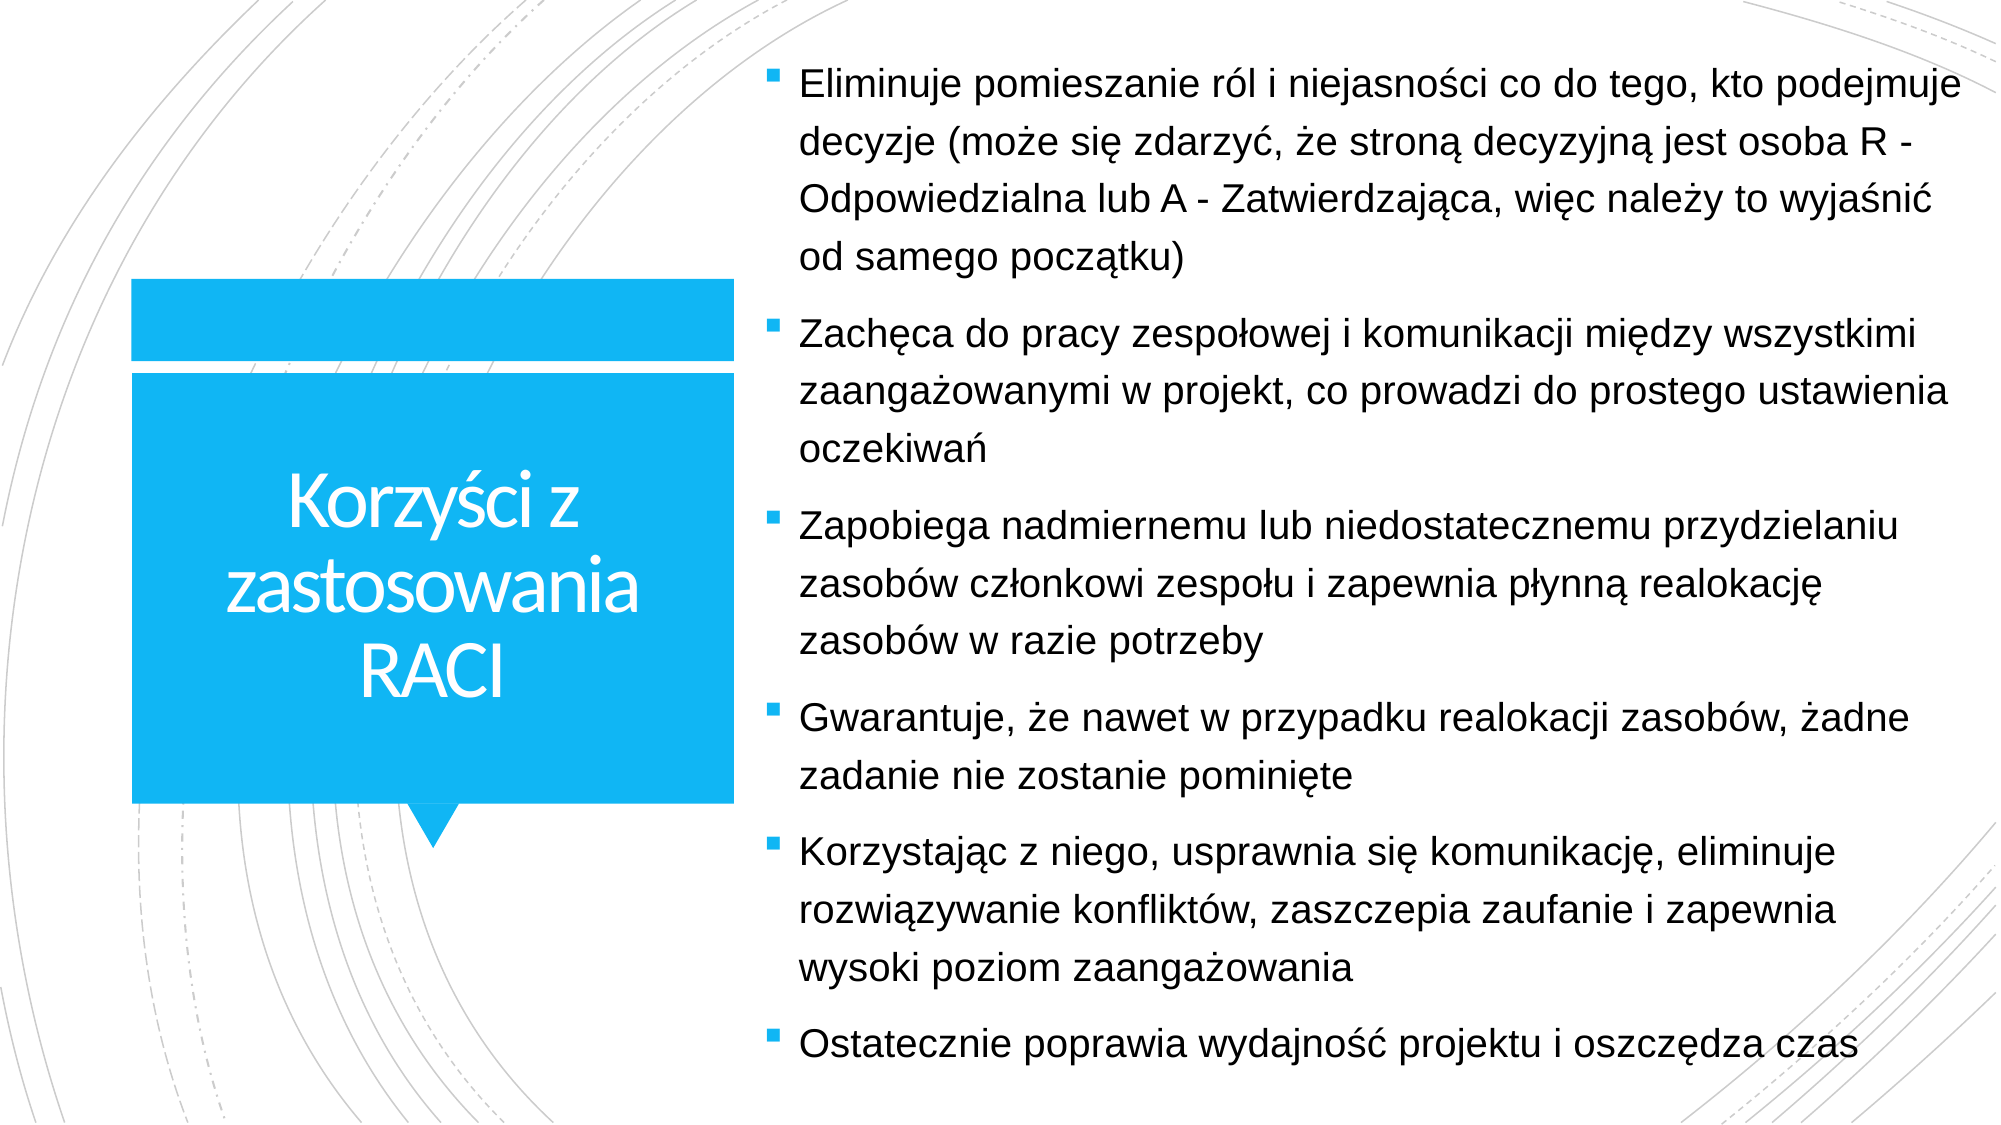

Eliminuje pomieszanie ról i niejasności co do tego, kto podejmuje decyzje (może się zdarzyć, że stroną decyzyjną jest osoba R - Odpowiedzialna lub A - Zatwierdzająca, więc należy to wyjaśnić od samego początku)
Zachęca do pracy zespołowej i komunikacji między wszystkimi zaangażowanymi w projekt, co prowadzi do prostego ustawienia oczekiwań
Zapobiega nadmiernemu lub niedostatecznemu przydzielaniu zasobów członkowi zespołu i zapewnia płynną realokację zasobów w razie potrzeby
Gwarantuje, że nawet w przypadku realokacji zasobów, żadne zadanie nie zostanie pominięte
Korzystając z niego, usprawnia się komunikację, eliminuje rozwiązywanie konfliktów, zaszczepia zaufanie i zapewnia wysoki poziom zaangażowania
Ostatecznie poprawia wydajność projektu i oszczędza czas

# Korzyści z zastosowania RACI